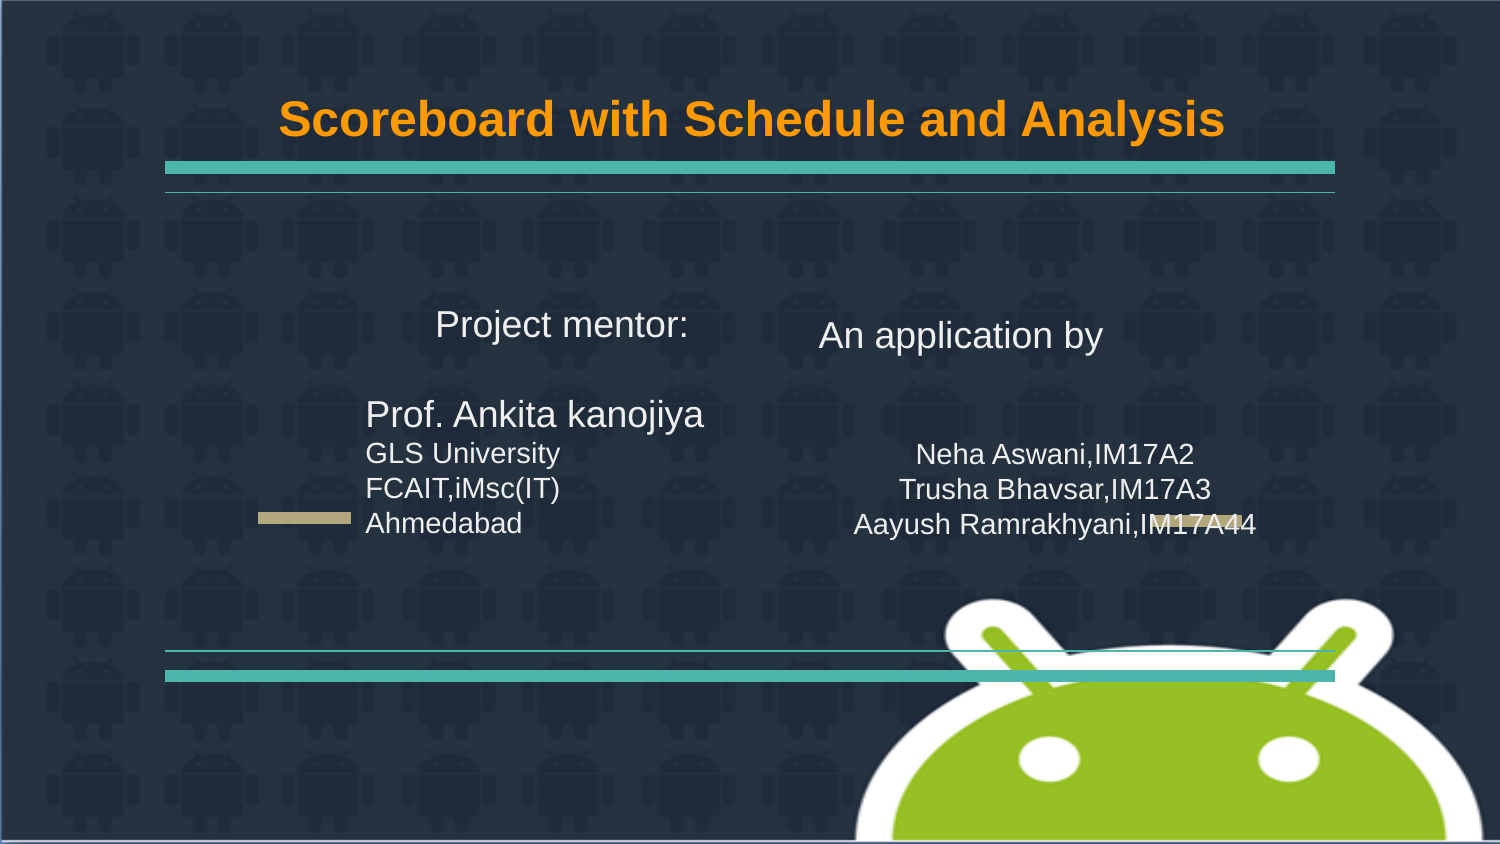

# Scoreboard with Schedule and Analysis

An application by

Neha Aswani,IM17A2
Trusha Bhavsar,IM17A3
Aayush Ramrakhyani,IM17A44

Project mentor:

Prof. Ankita kanojiya
GLS University FCAIT,iMsc(IT)
Ahmedabad